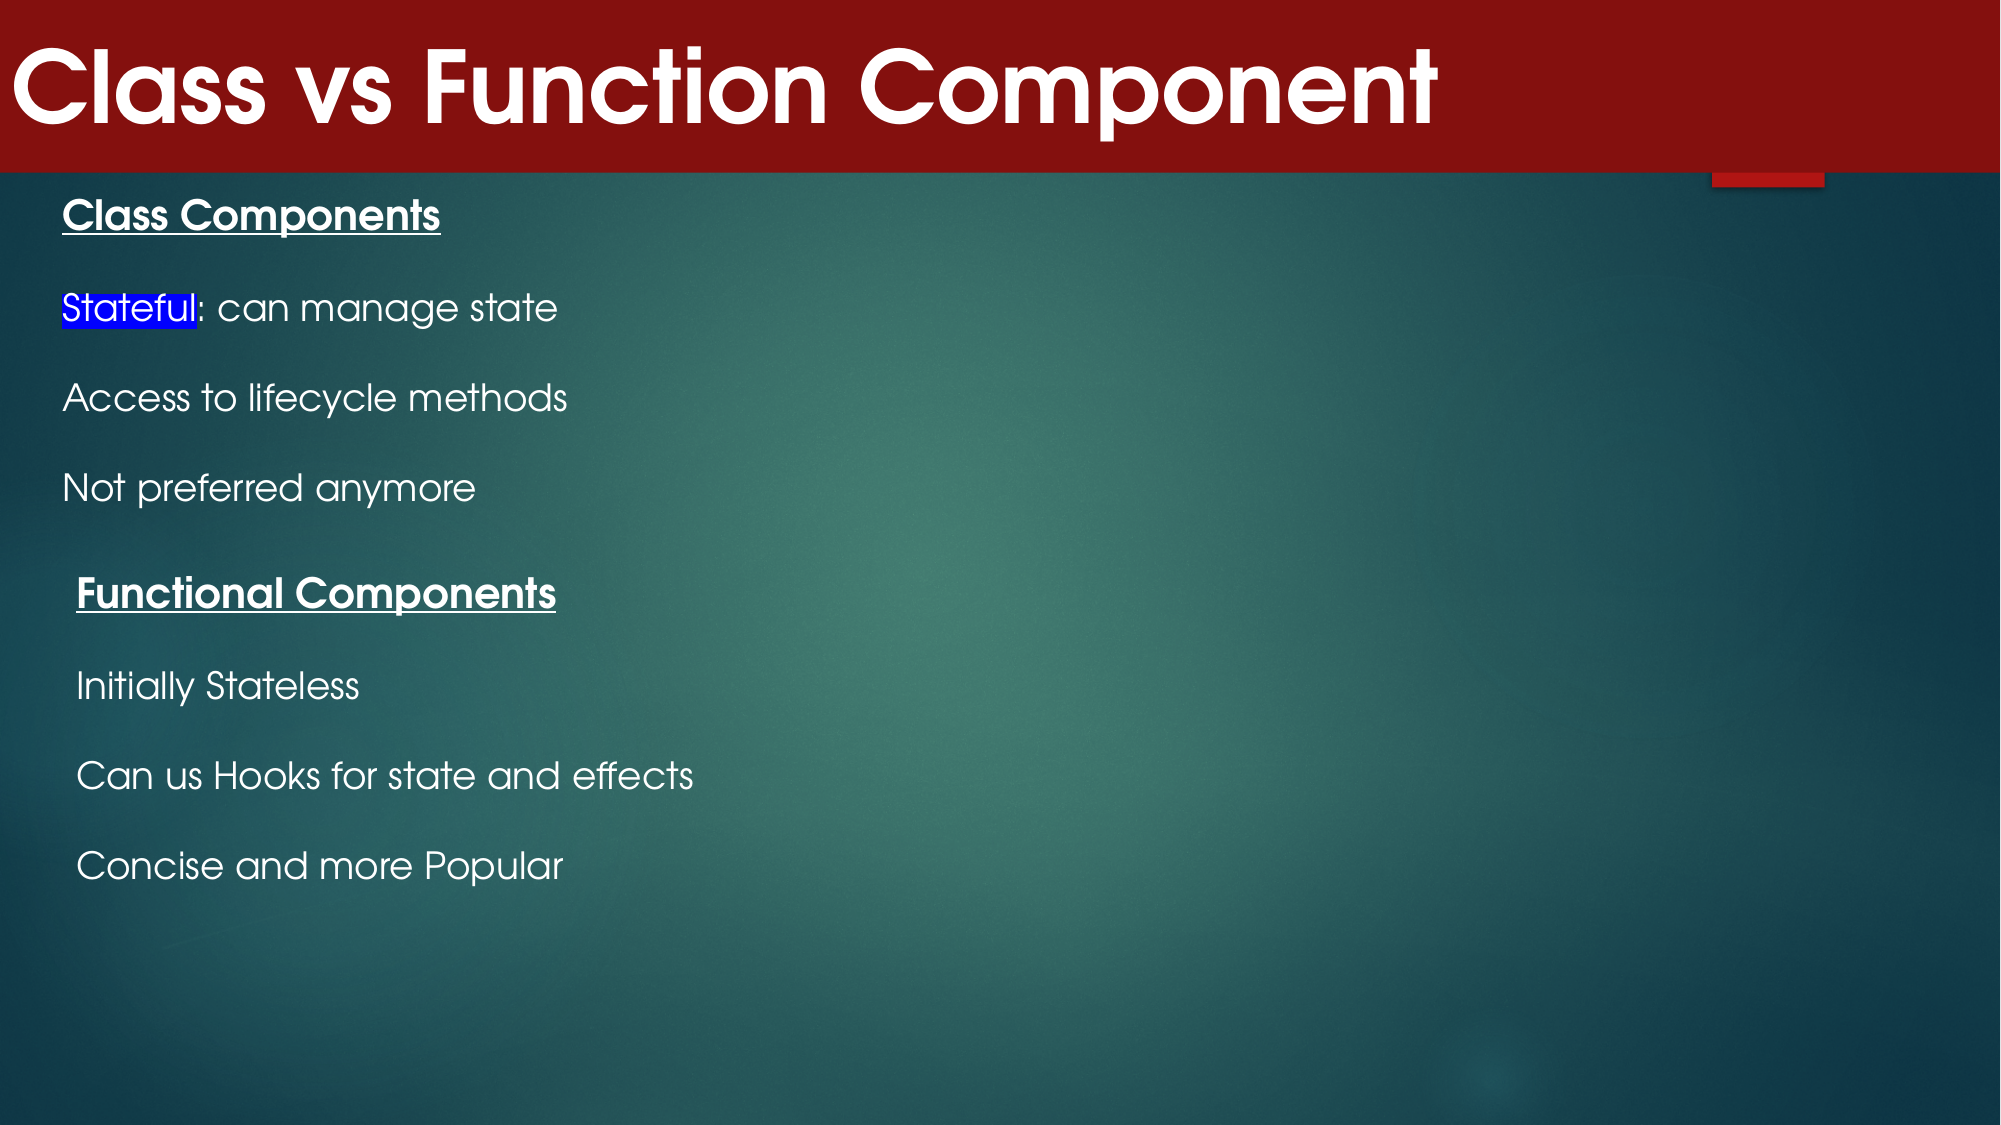

Class vs Function Component
Class Components

Stateful: can manage state

Access to lifecycle methods

Not preferred anymore

Functional Components

Initially Stateless

Can us Hooks for state and effects

Concise and more Popular